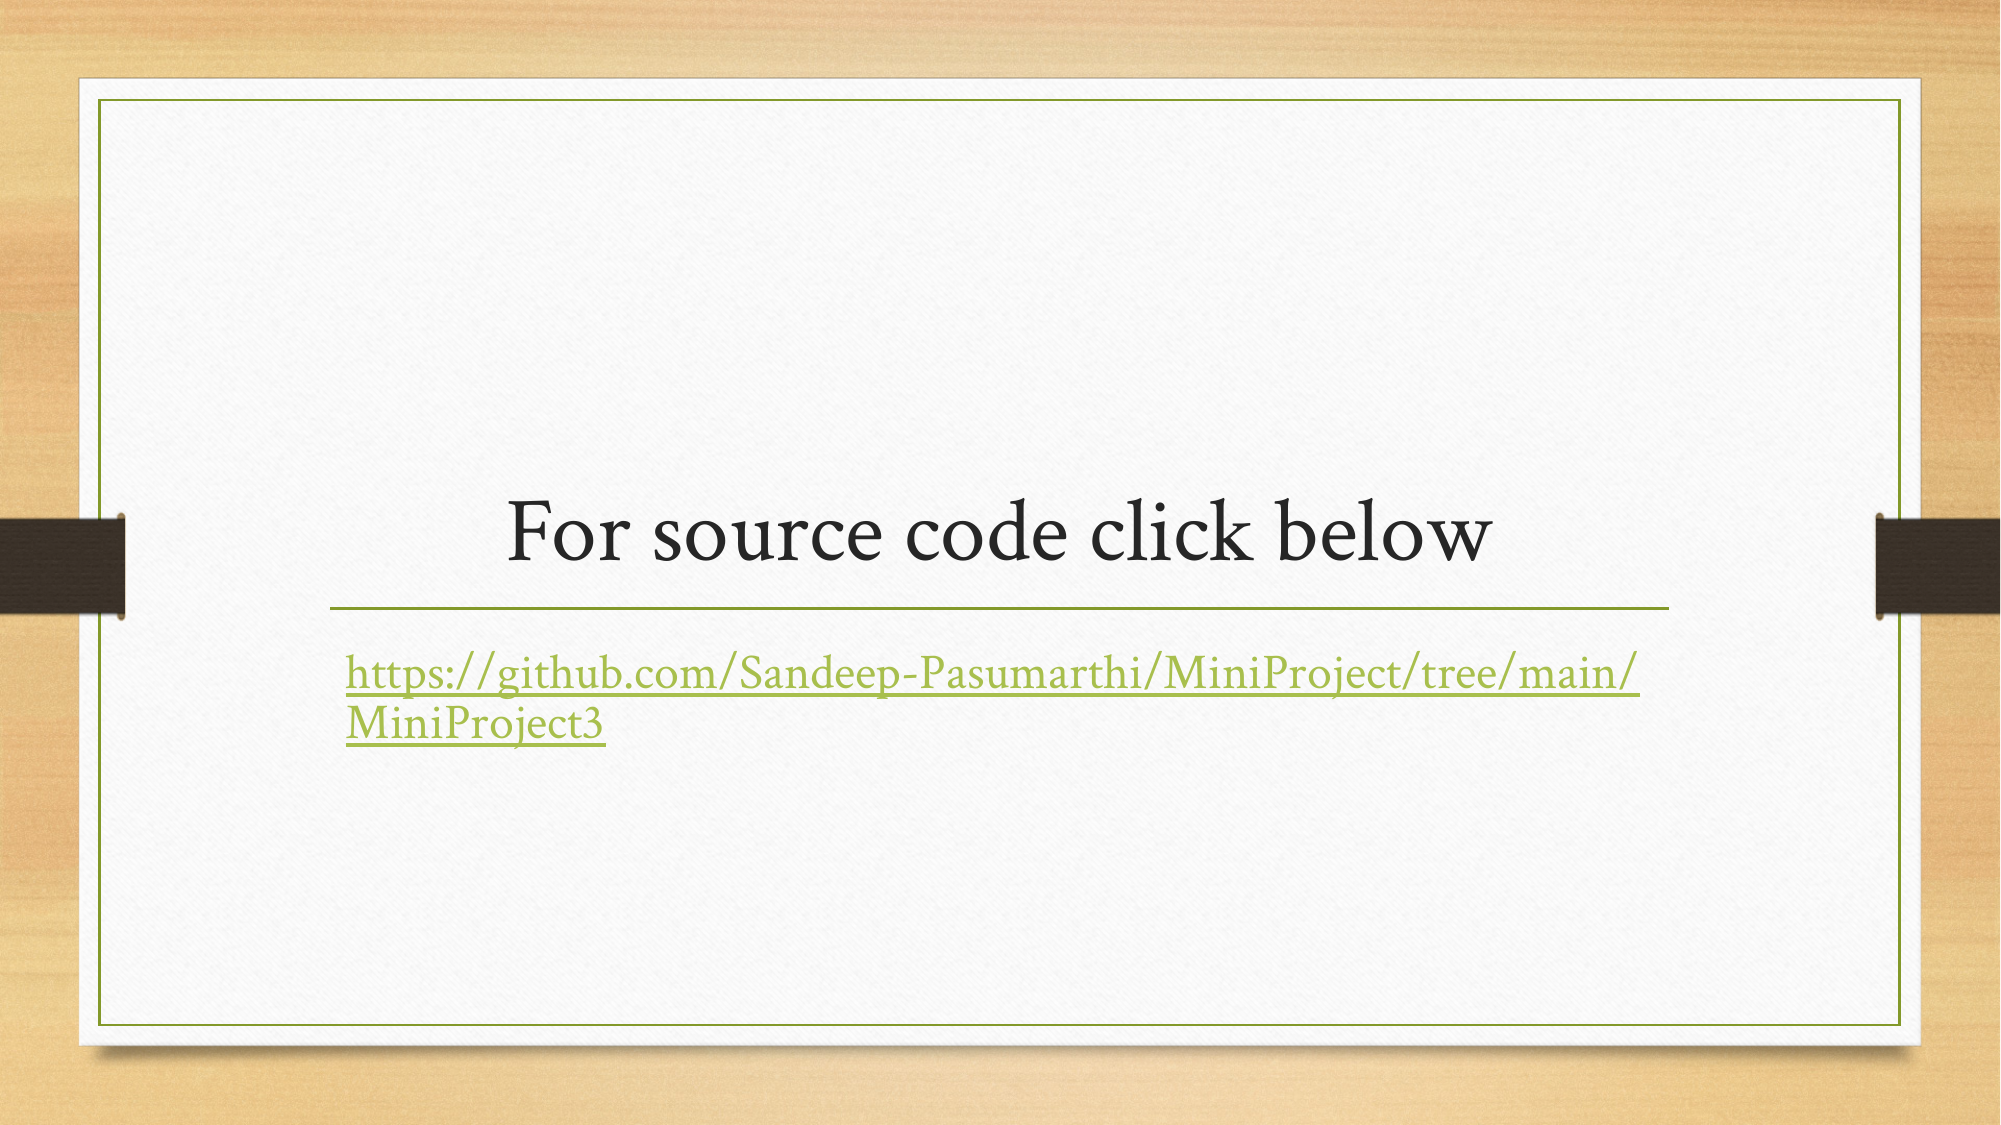

# For source code click below
https://github.com/Sandeep-Pasumarthi/MiniProject/tree/main/MiniProject3